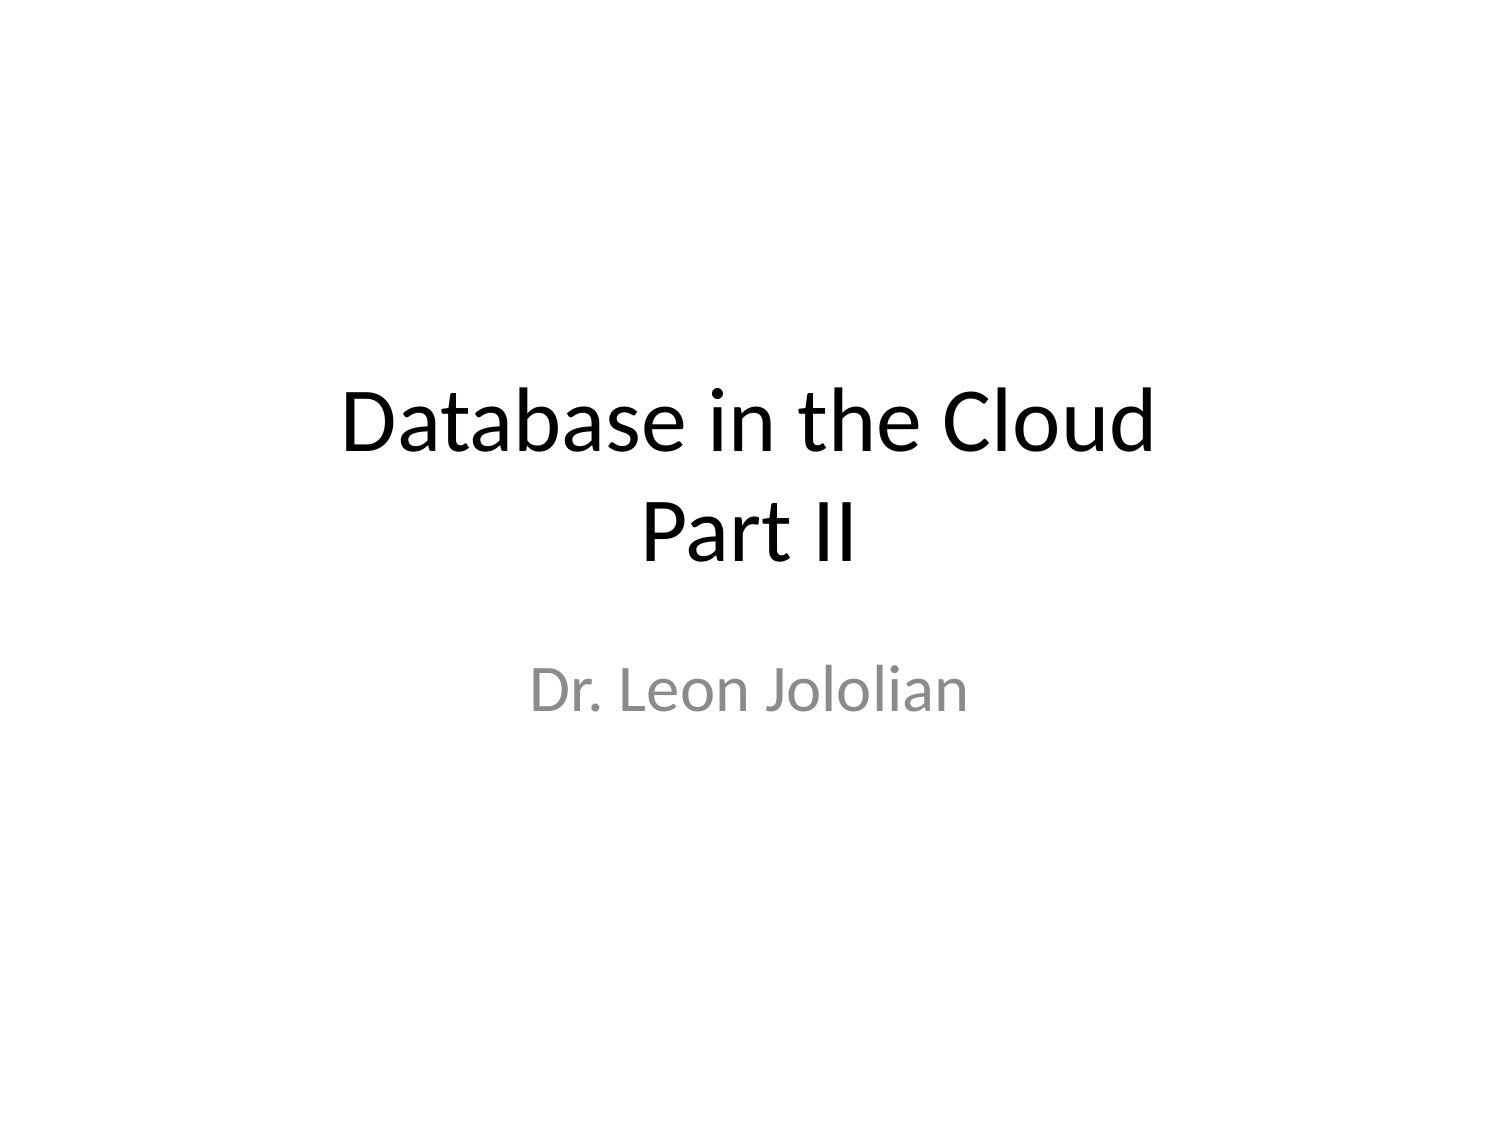

# Database in the Cloud Part II
Dr. Leon Jololian